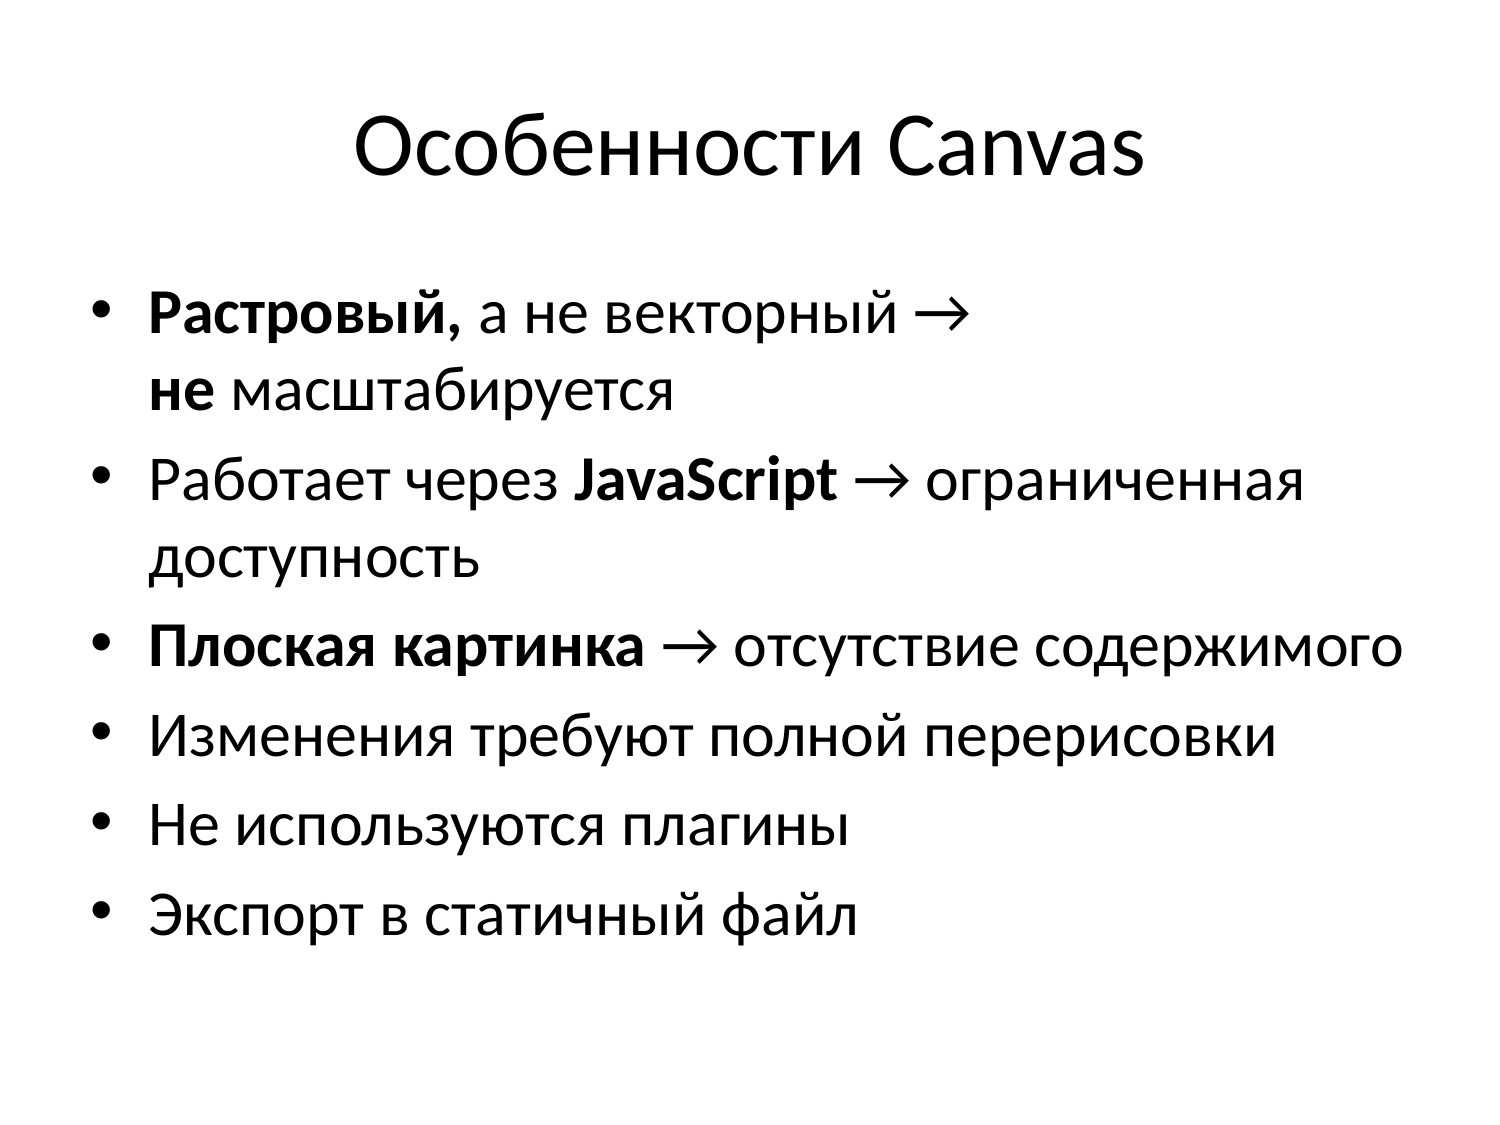

# Особенности Canvas
Растровый, а не векторный → не масштабируется
Работает через JavaScript → ограниченная доступность
Плоская картинка → отсутствие содержимого
Изменения требуют полной перерисовки
Не используются плагины
Экспорт в статичный файл